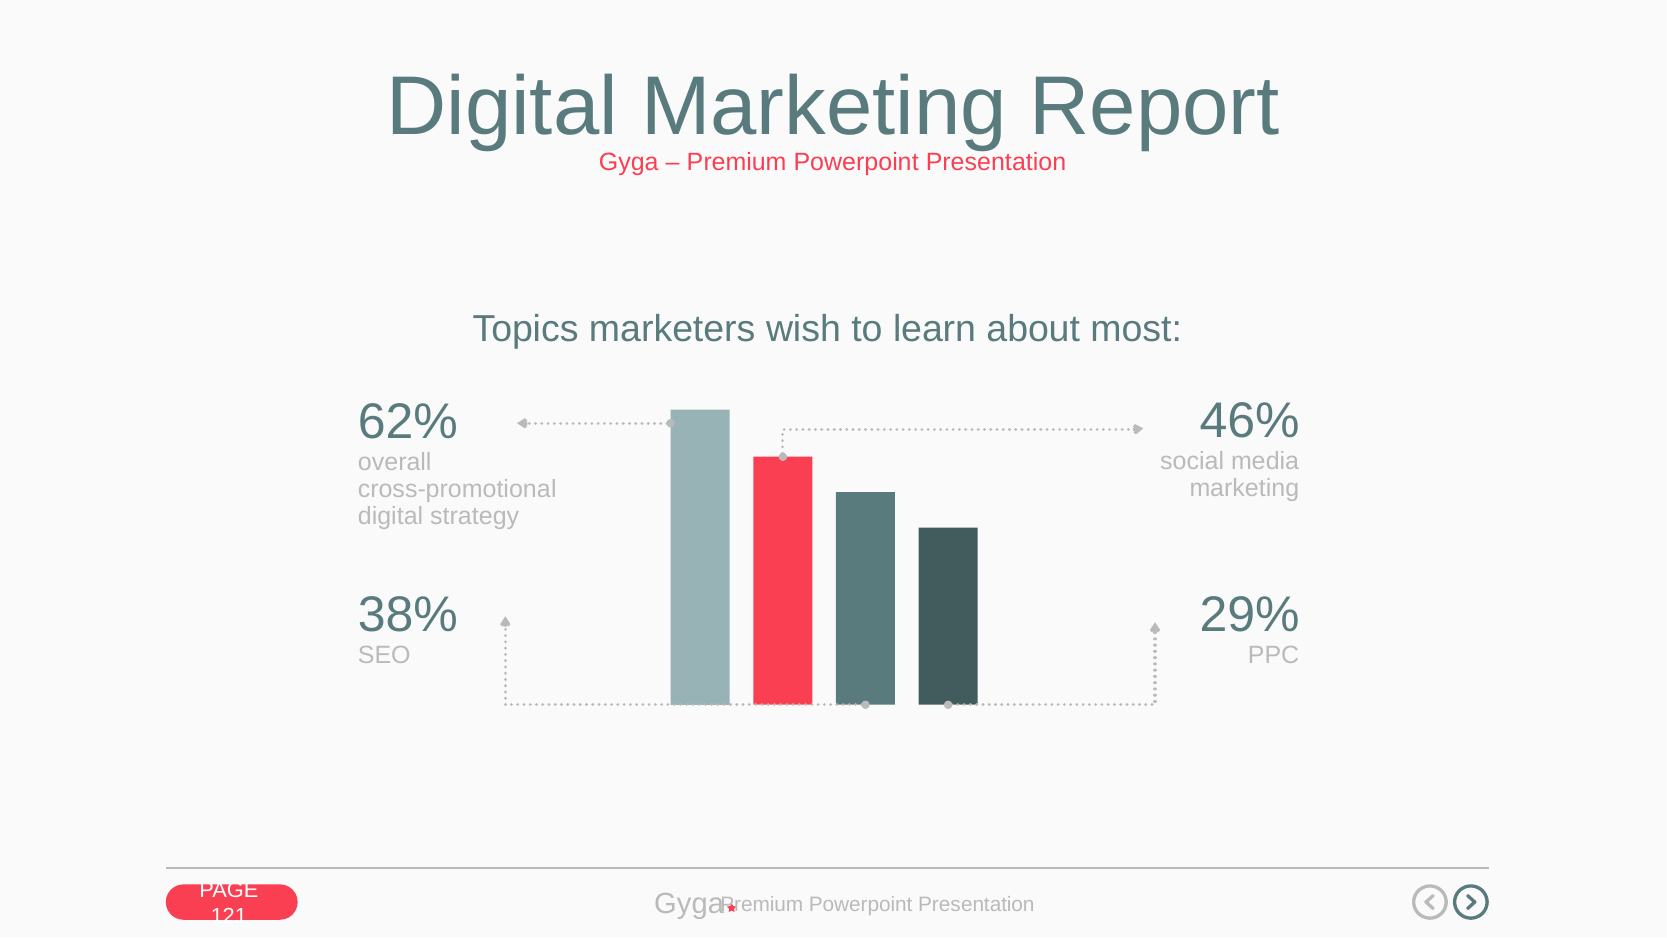

Digital Marketing Report
Gyga – Premium Powerpoint Presentation
Topics marketers wish to learn about most:

46%
social media
marketing
62%
overall
cross-promotional
digital strategy

29%
PPC
38%
SEO